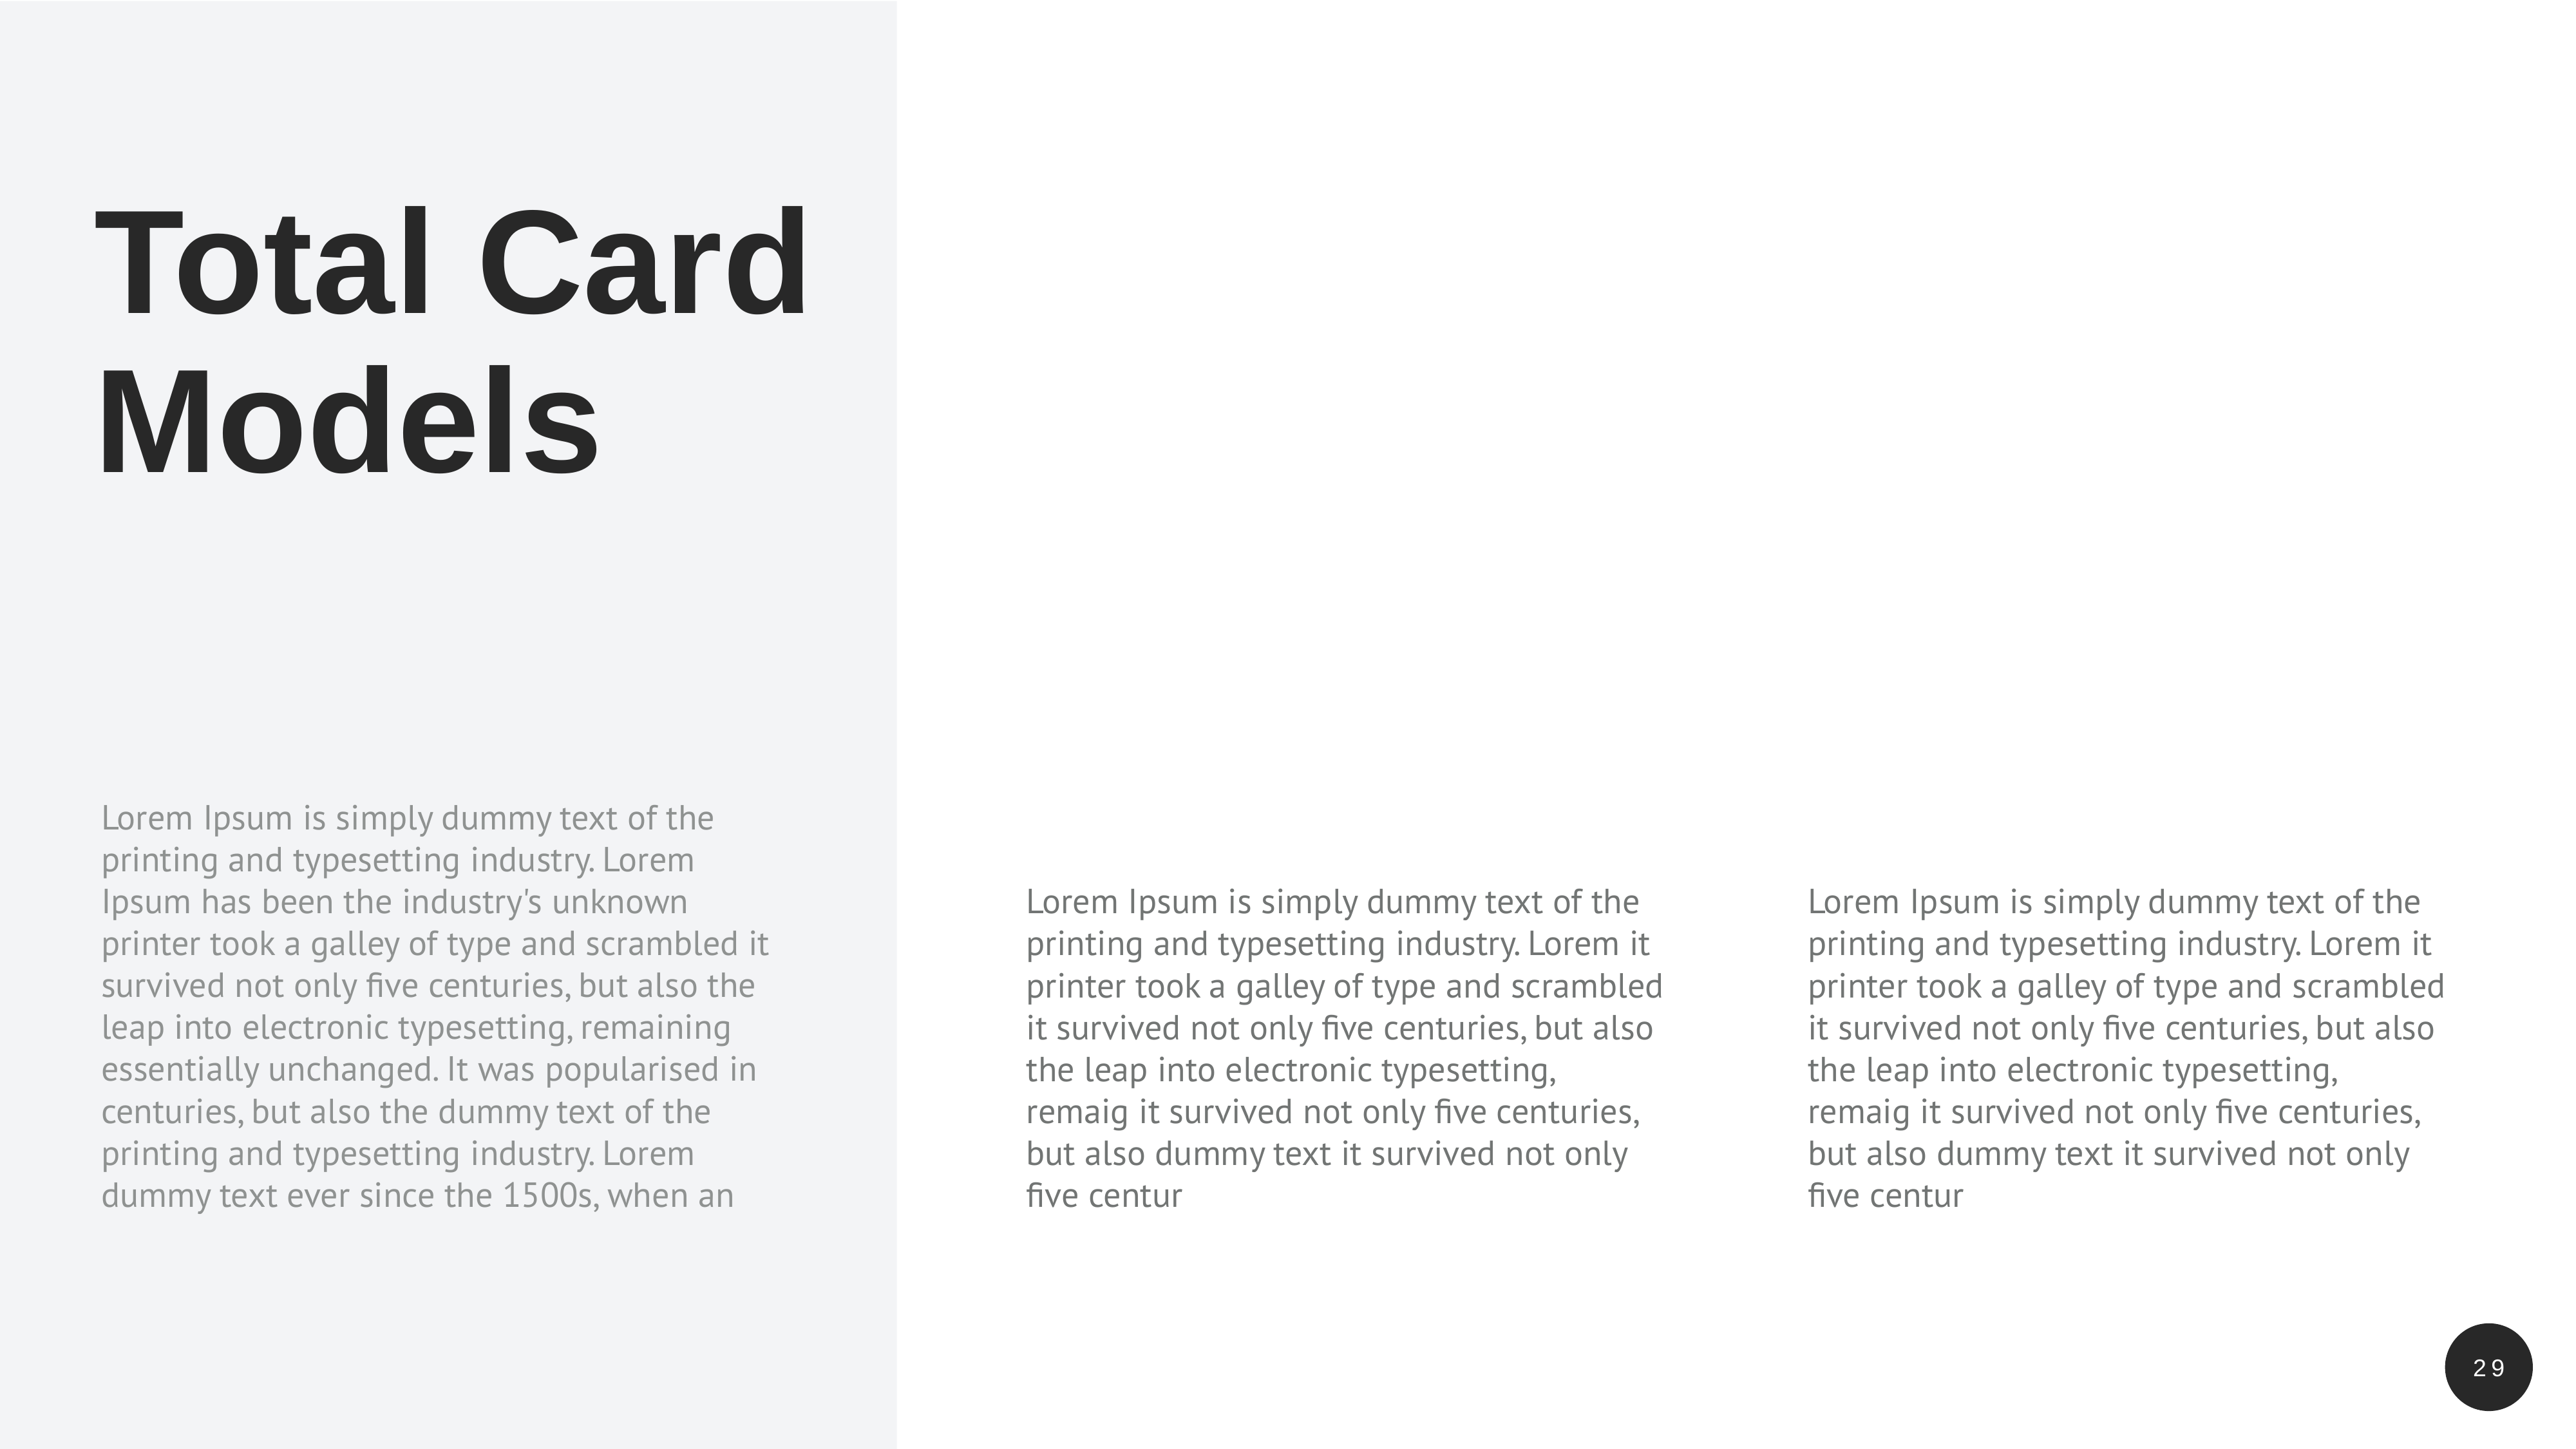

### Chart

| Category | Region 1 |
|---|---|
| April | 15.0 |
| May | 76.0 |

### Chart

| Category | Region 1 |
|---|---|
| April | 91.0 |
| May | 76.0 |
12%
65%

Total Card Models
Lorem Ipsum is simply dummy text of the printing and typesetting industry. Lorem Ipsum has been the industry's unknown printer took a galley of type and scrambled it survived not only five centuries, but also the leap into electronic typesetting, remaining essentially unchanged. It was popularised in centuries, but also the dummy text of the printing and typesetting industry. Lorem dummy text ever since the 1500s, when an
Lorem Ipsum is simply dummy text of the printing and typesetting industry. Lorem it printer took a galley of type and scrambled it survived not only five centuries, but also the leap into electronic typesetting, remaig it survived not only five centuries, but also dummy text it survived not only five centur
Lorem Ipsum is simply dummy text of the printing and typesetting industry. Lorem it printer took a galley of type and scrambled it survived not only five centuries, but also the leap into electronic typesetting, remaig it survived not only five centuries, but also dummy text it survived not only five centur
29